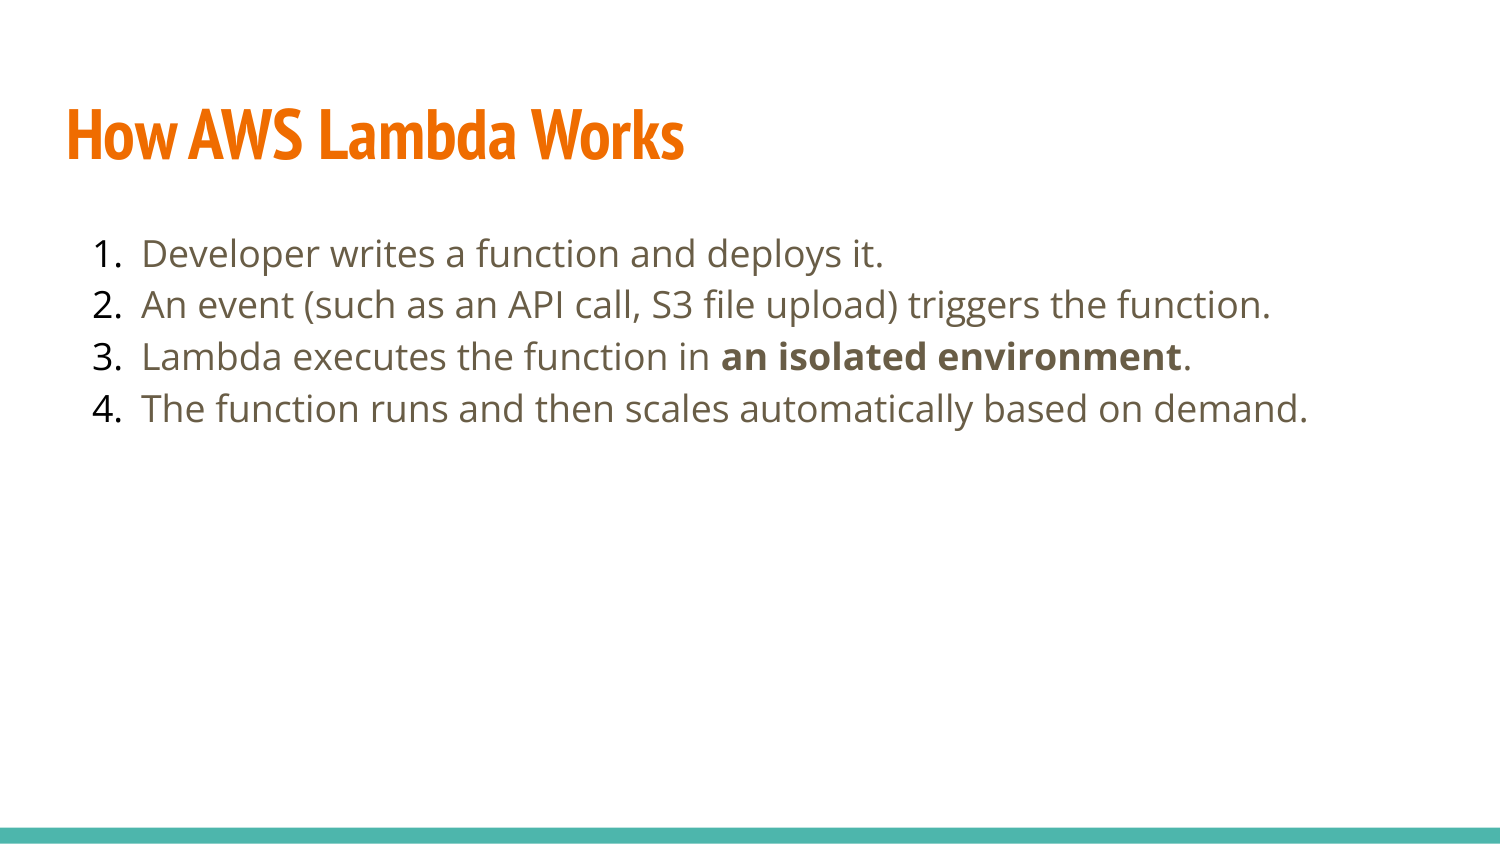

# How AWS Lambda Works
Developer writes a function and deploys it.
An event (such as an API call, S3 file upload) triggers the function.
Lambda executes the function in an isolated environment.
The function runs and then scales automatically based on demand.